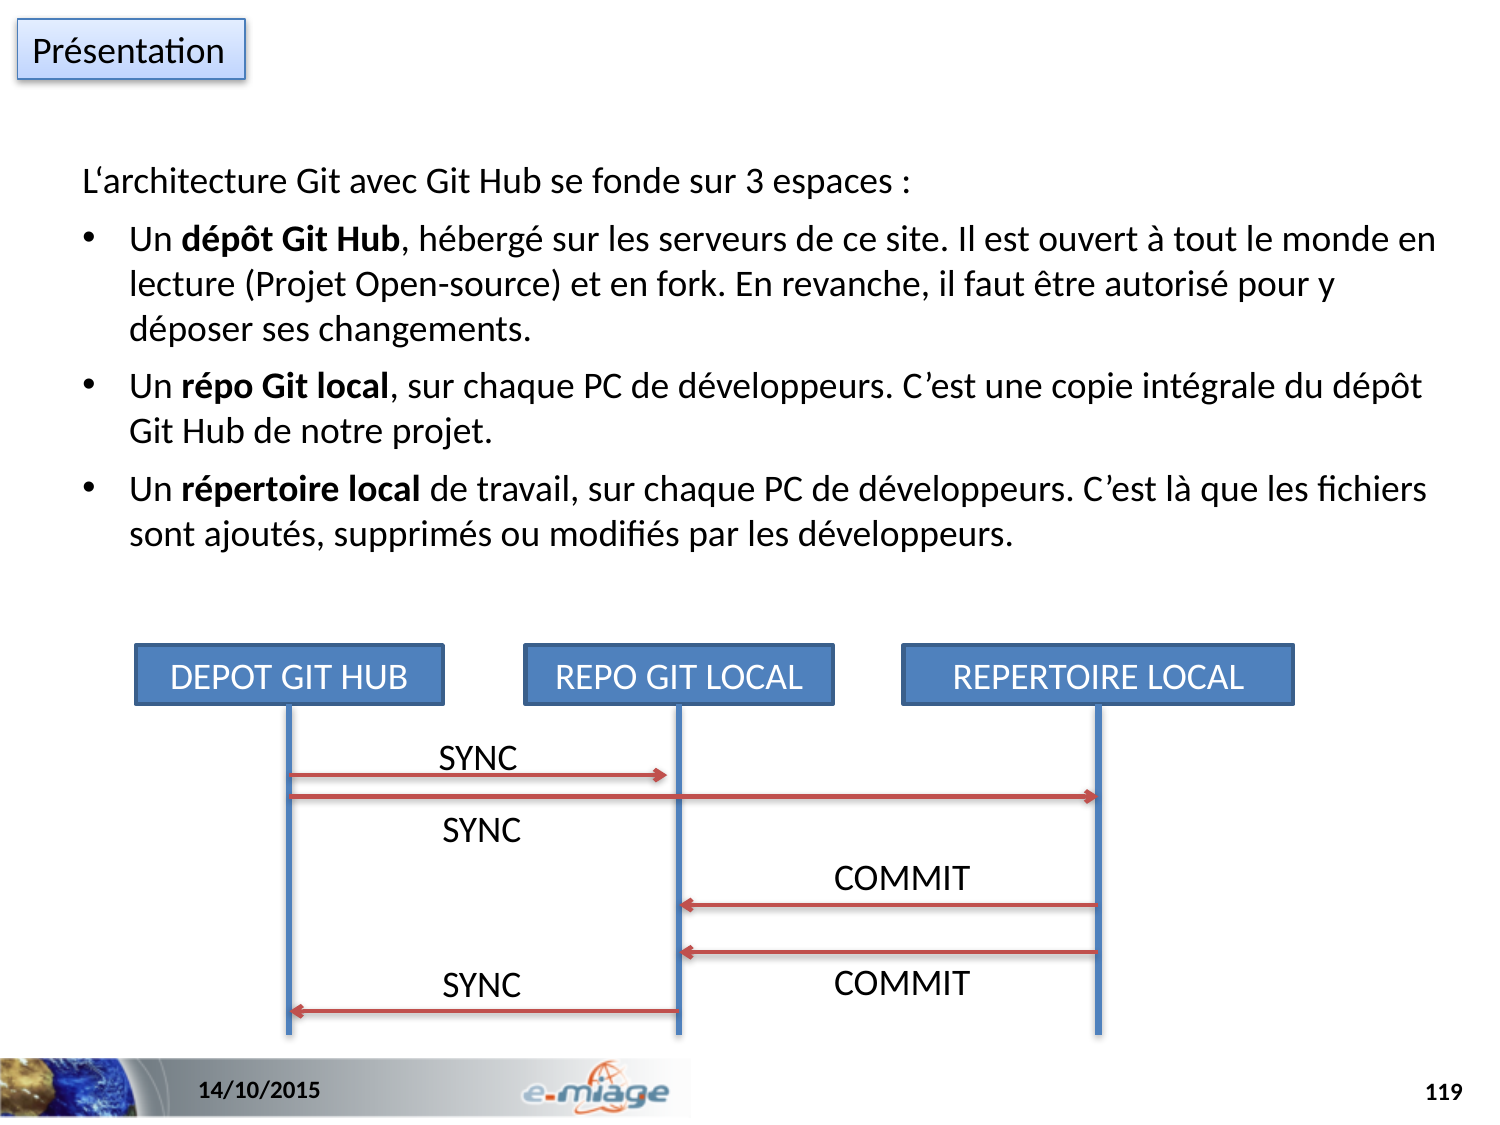

Présentation
L‘architecture Git avec Git Hub se fonde sur 3 espaces :
Un dépôt Git Hub, hébergé sur les serveurs de ce site. Il est ouvert à tout le monde en lecture (Projet Open-source) et en fork. En revanche, il faut être autorisé pour y déposer ses changements.
Un répo Git local, sur chaque PC de développeurs. C’est une copie intégrale du dépôt Git Hub de notre projet.
Un répertoire local de travail, sur chaque PC de développeurs. C’est là que les fichiers sont ajoutés, supprimés ou modifiés par les développeurs.
DEPOT GIT HUB
REPO GIT LOCAL
REPERTOIRE LOCAL
SYNC
SYNC
COMMIT
COMMIT
SYNC